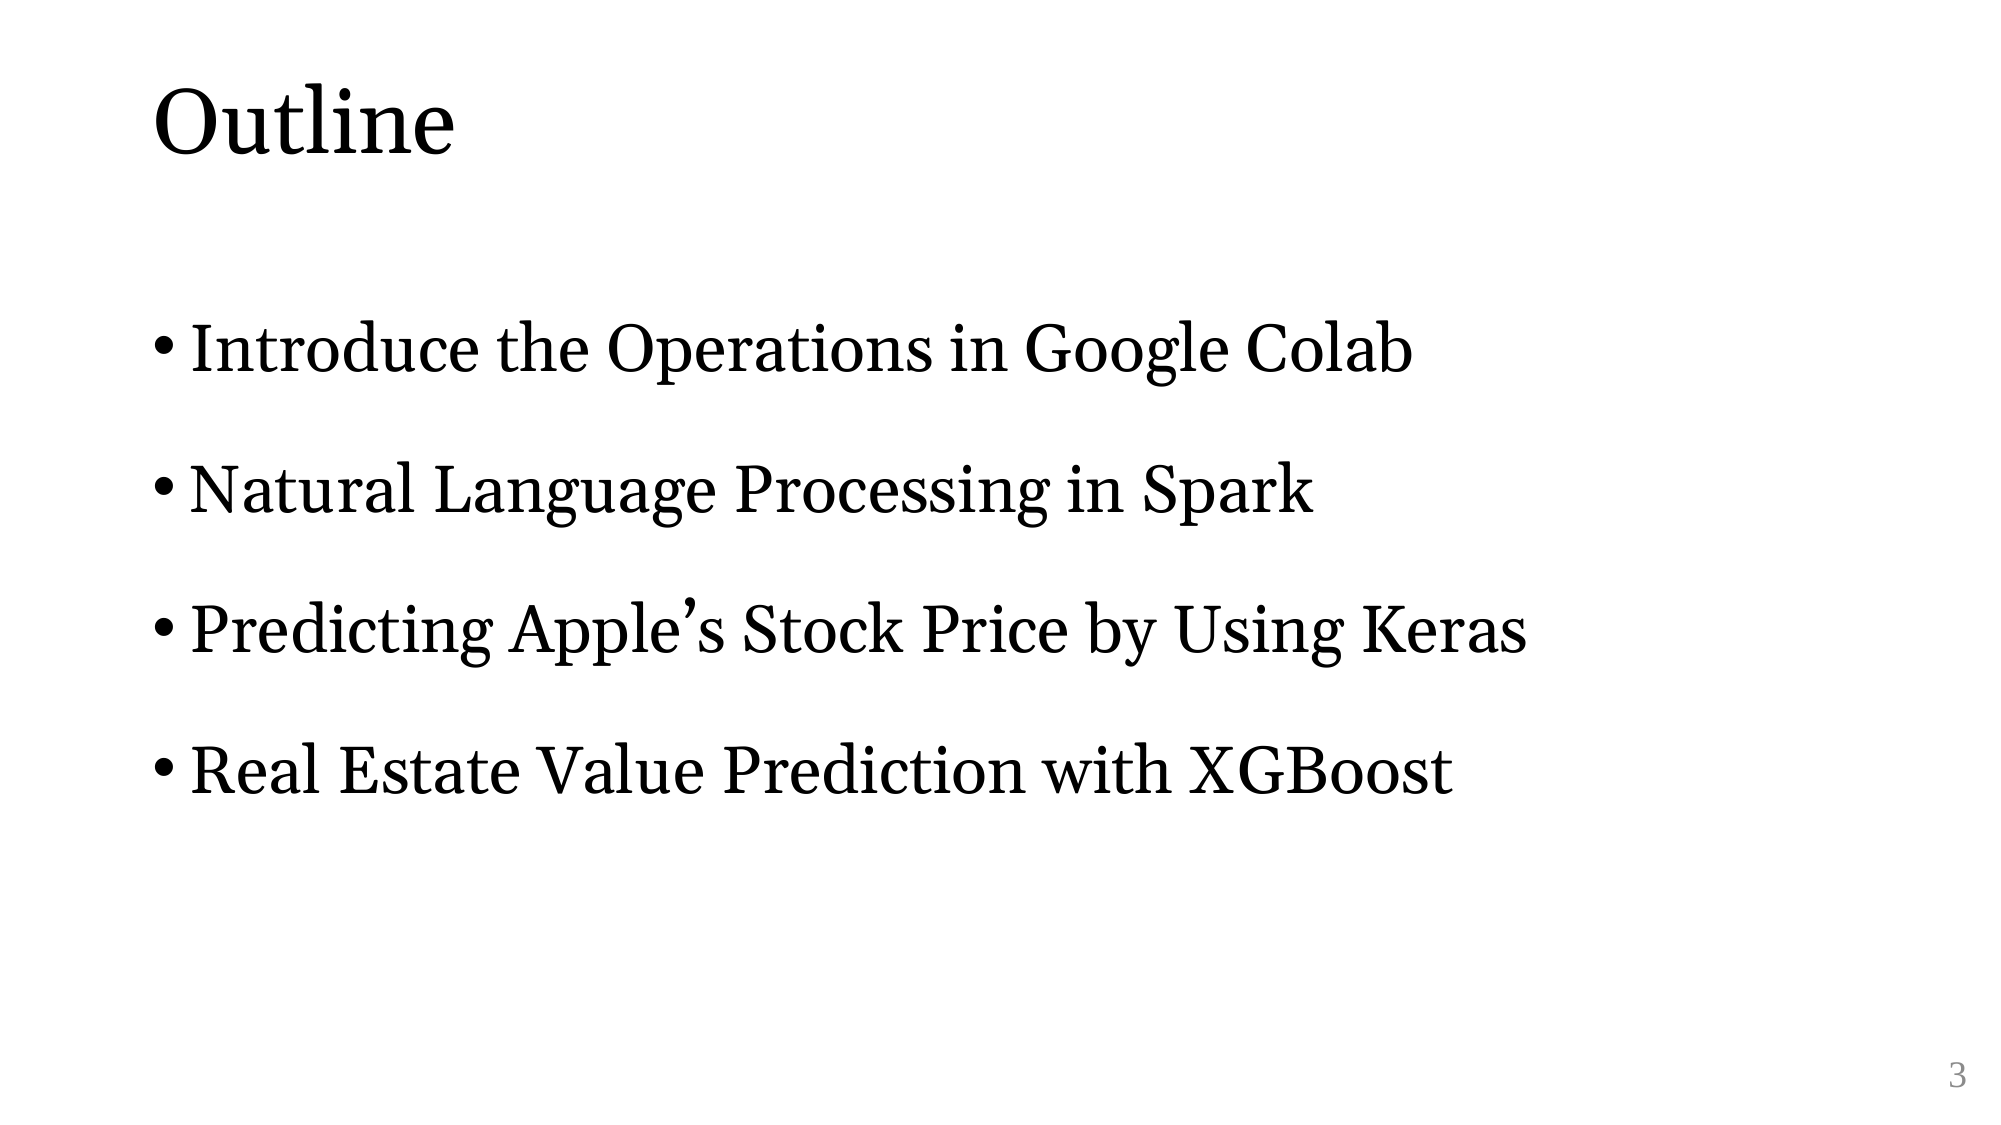

# Outline
Introduce the Operations in Google Colab
Natural Language Processing in Spark
Predicting Apple’s Stock Price by Using Keras
Real Estate Value Prediction with XGBoost

3